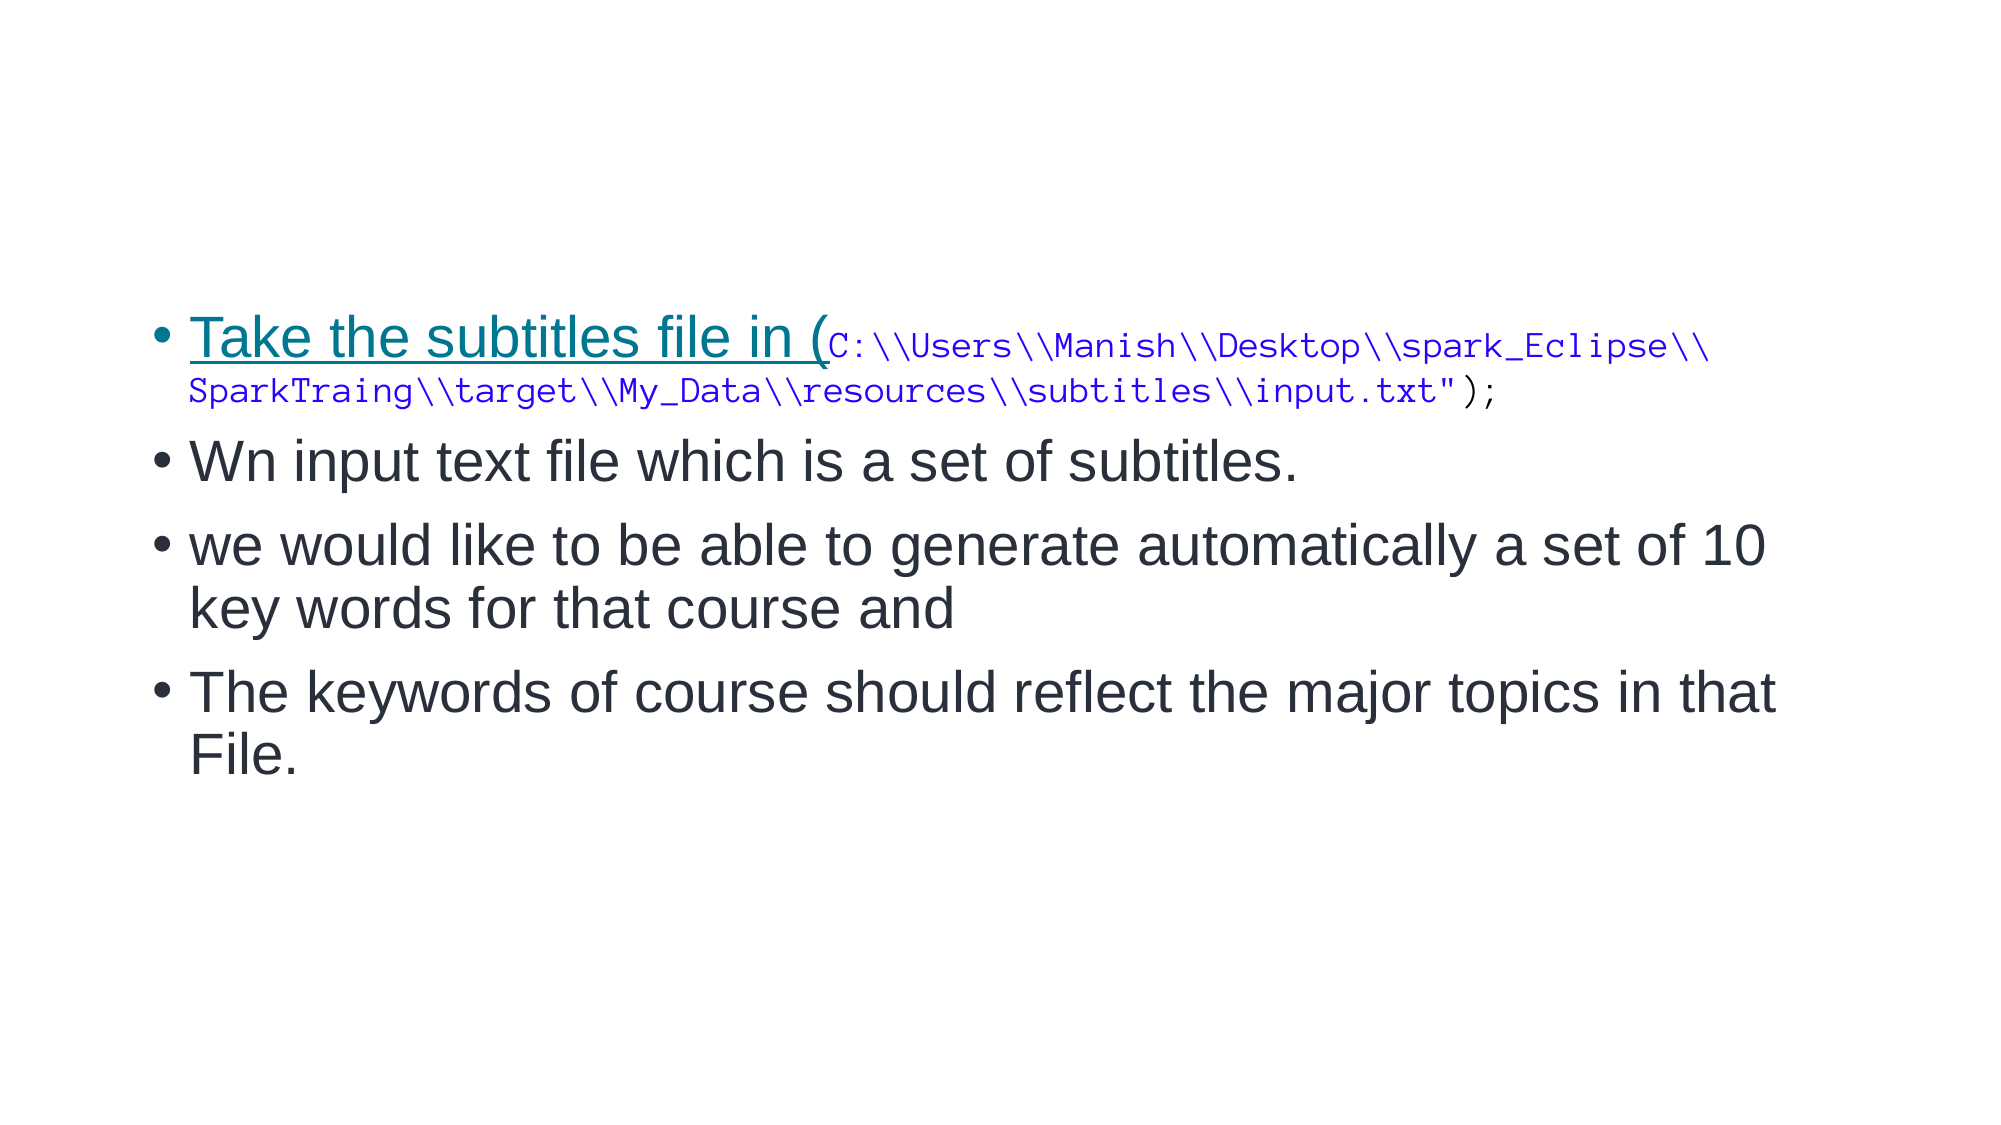

Take the subtitles file in (C:\\Users\\Manish\\Desktop\\spark_Eclipse\\SparkTraing\\target\\My_Data\\resources\\subtitles\\input.txt");
Wn input text file which is a set of subtitles.
we would like to be able to generate automatically a set of 10 key words for that course and
The keywords of course should reflect the major topics in that File.